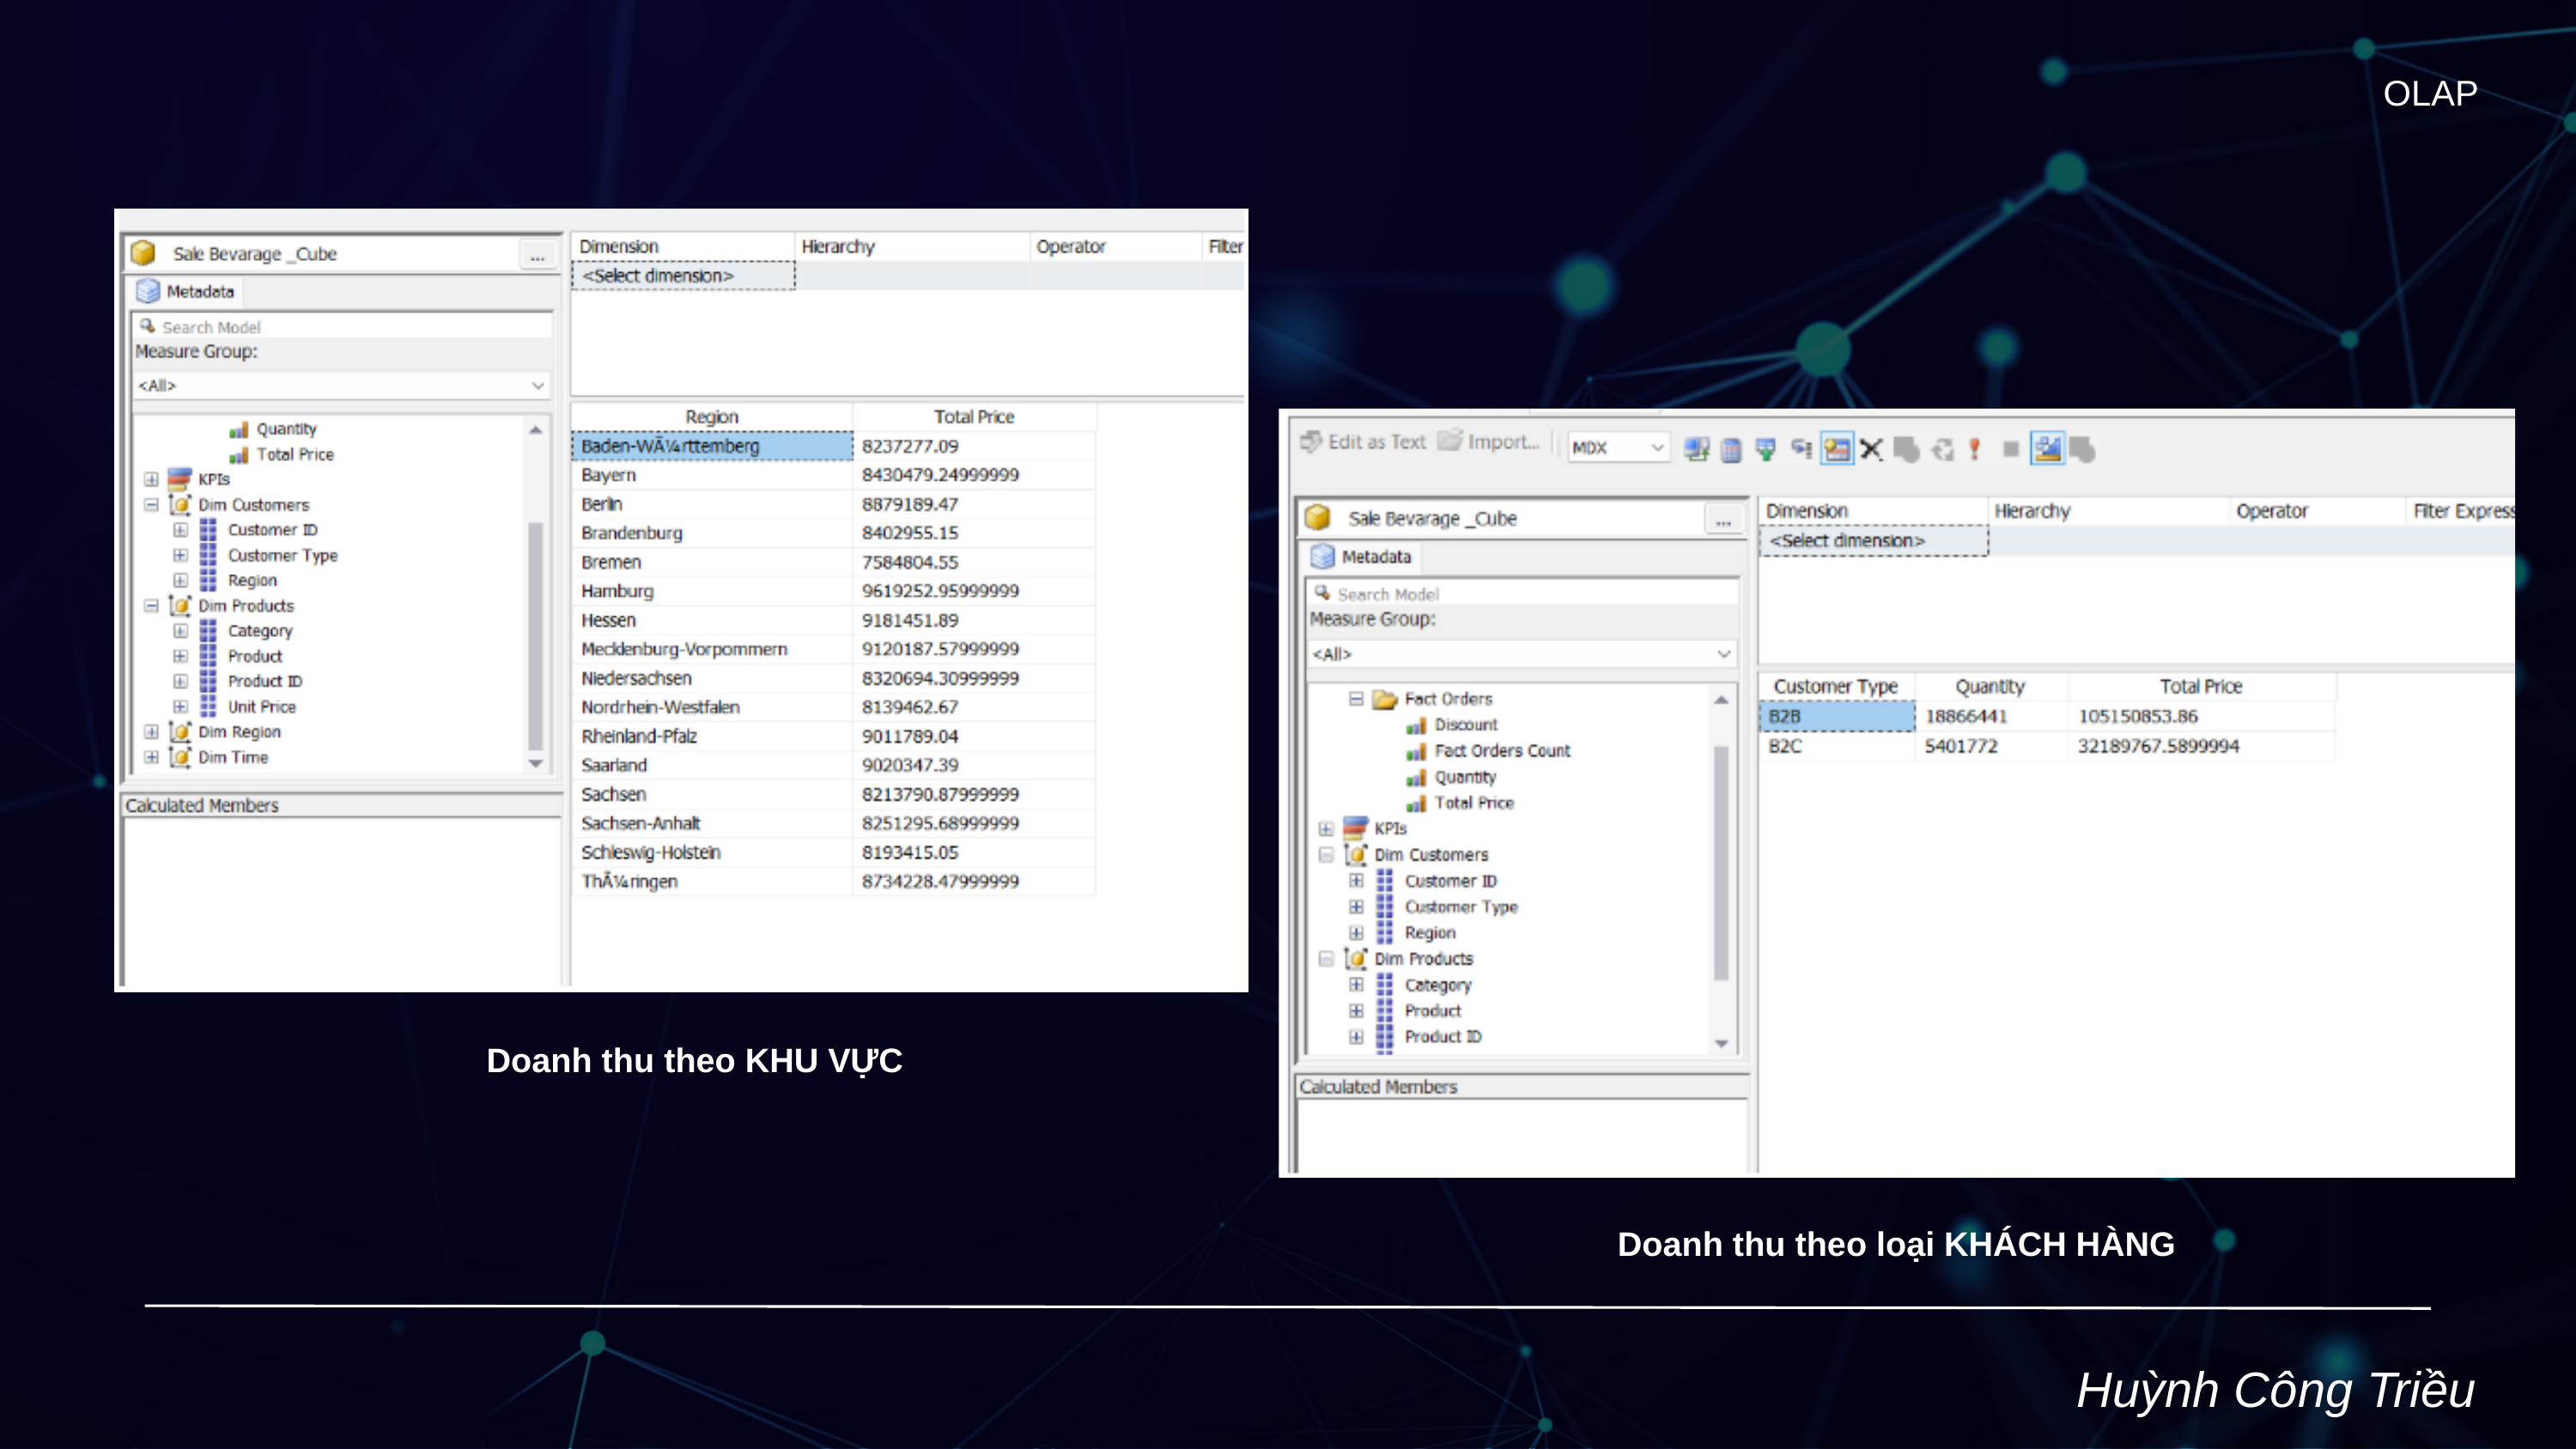

OLAP

Doanh thu theo KHU VỰC
Doanh thu theo loại KHÁCH HÀNG

Huỳnh Công Triều